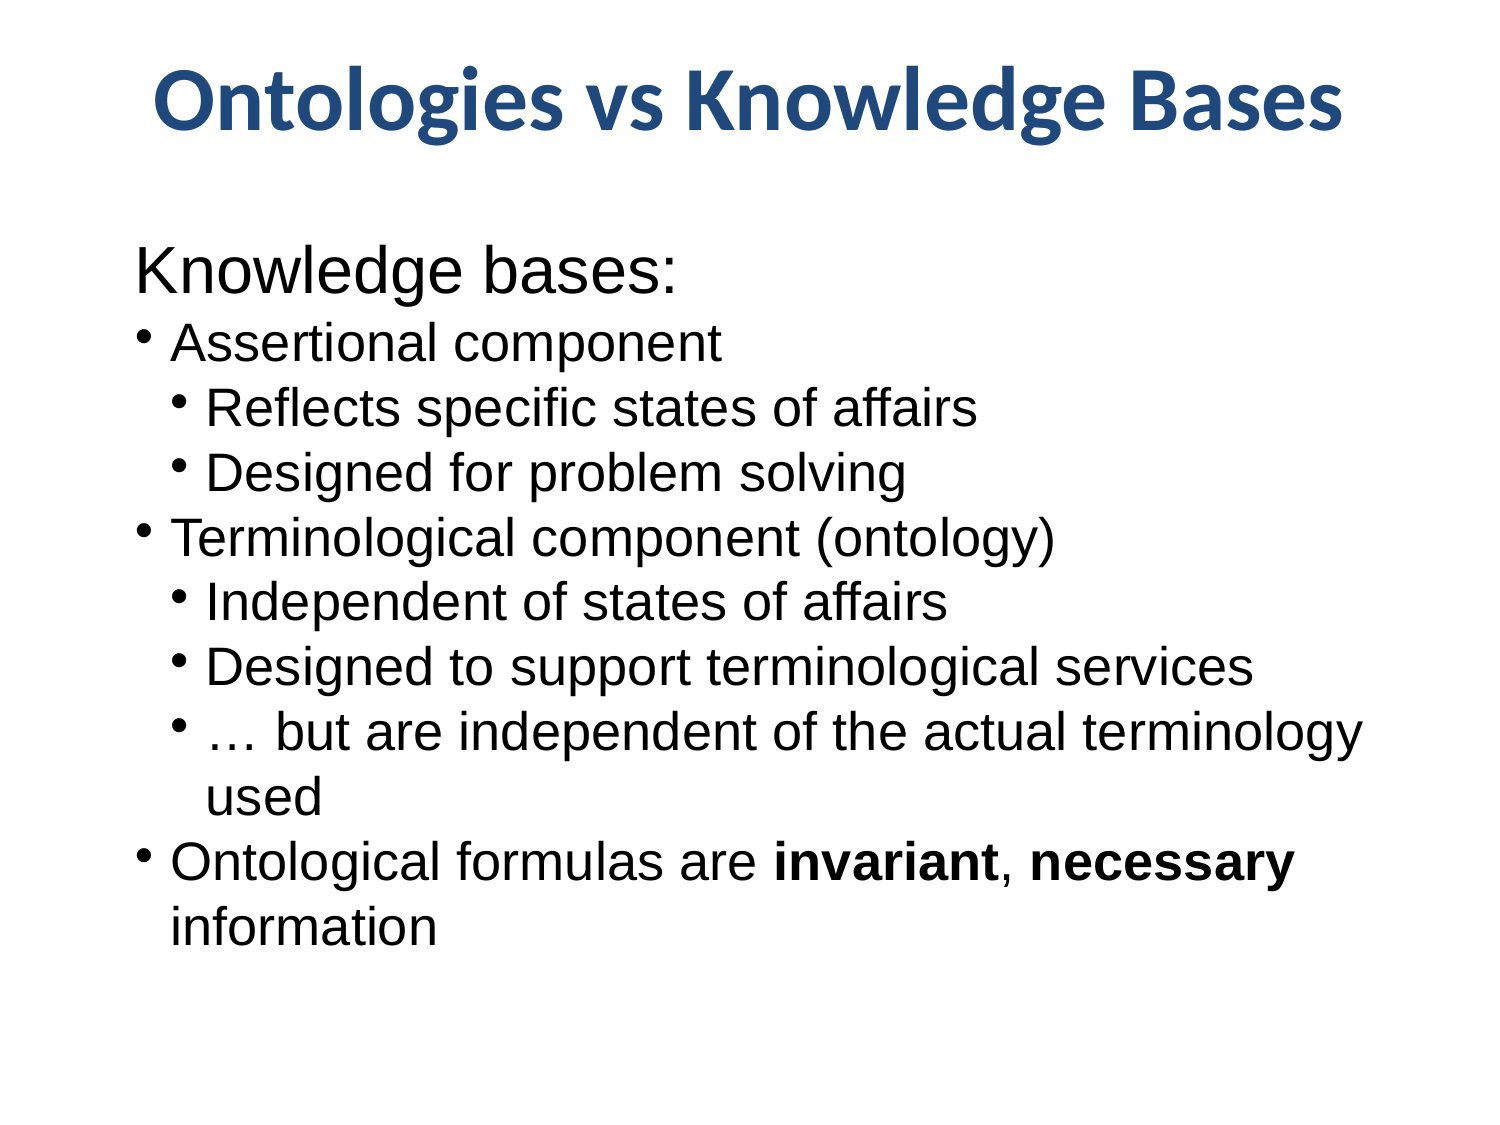

Ontologies vs Knowledge Bases
Knowledge bases:
Assertional component
Reflects specific states of affairs
Designed for problem solving
Terminological component (ontology)
Independent of states of affairs
Designed to support terminological services
… but are independent of the actual terminology used
Ontological formulas are invariant, necessary information